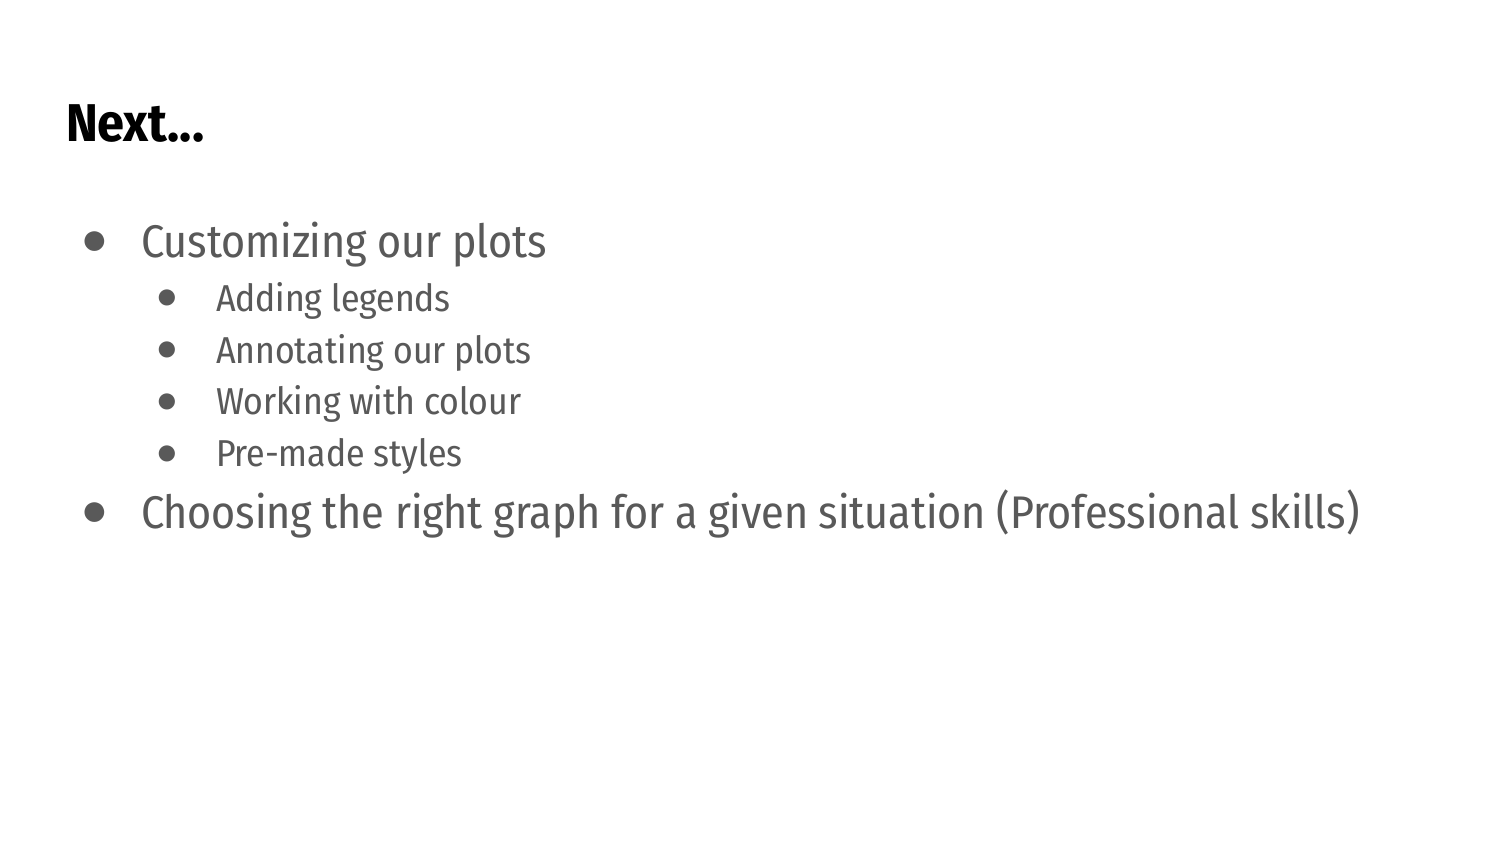

# Next...
Customizing our plots
Adding legends
Annotating our plots
Working with colour
Pre-made styles
Choosing the right graph for a given situation (Professional skills)